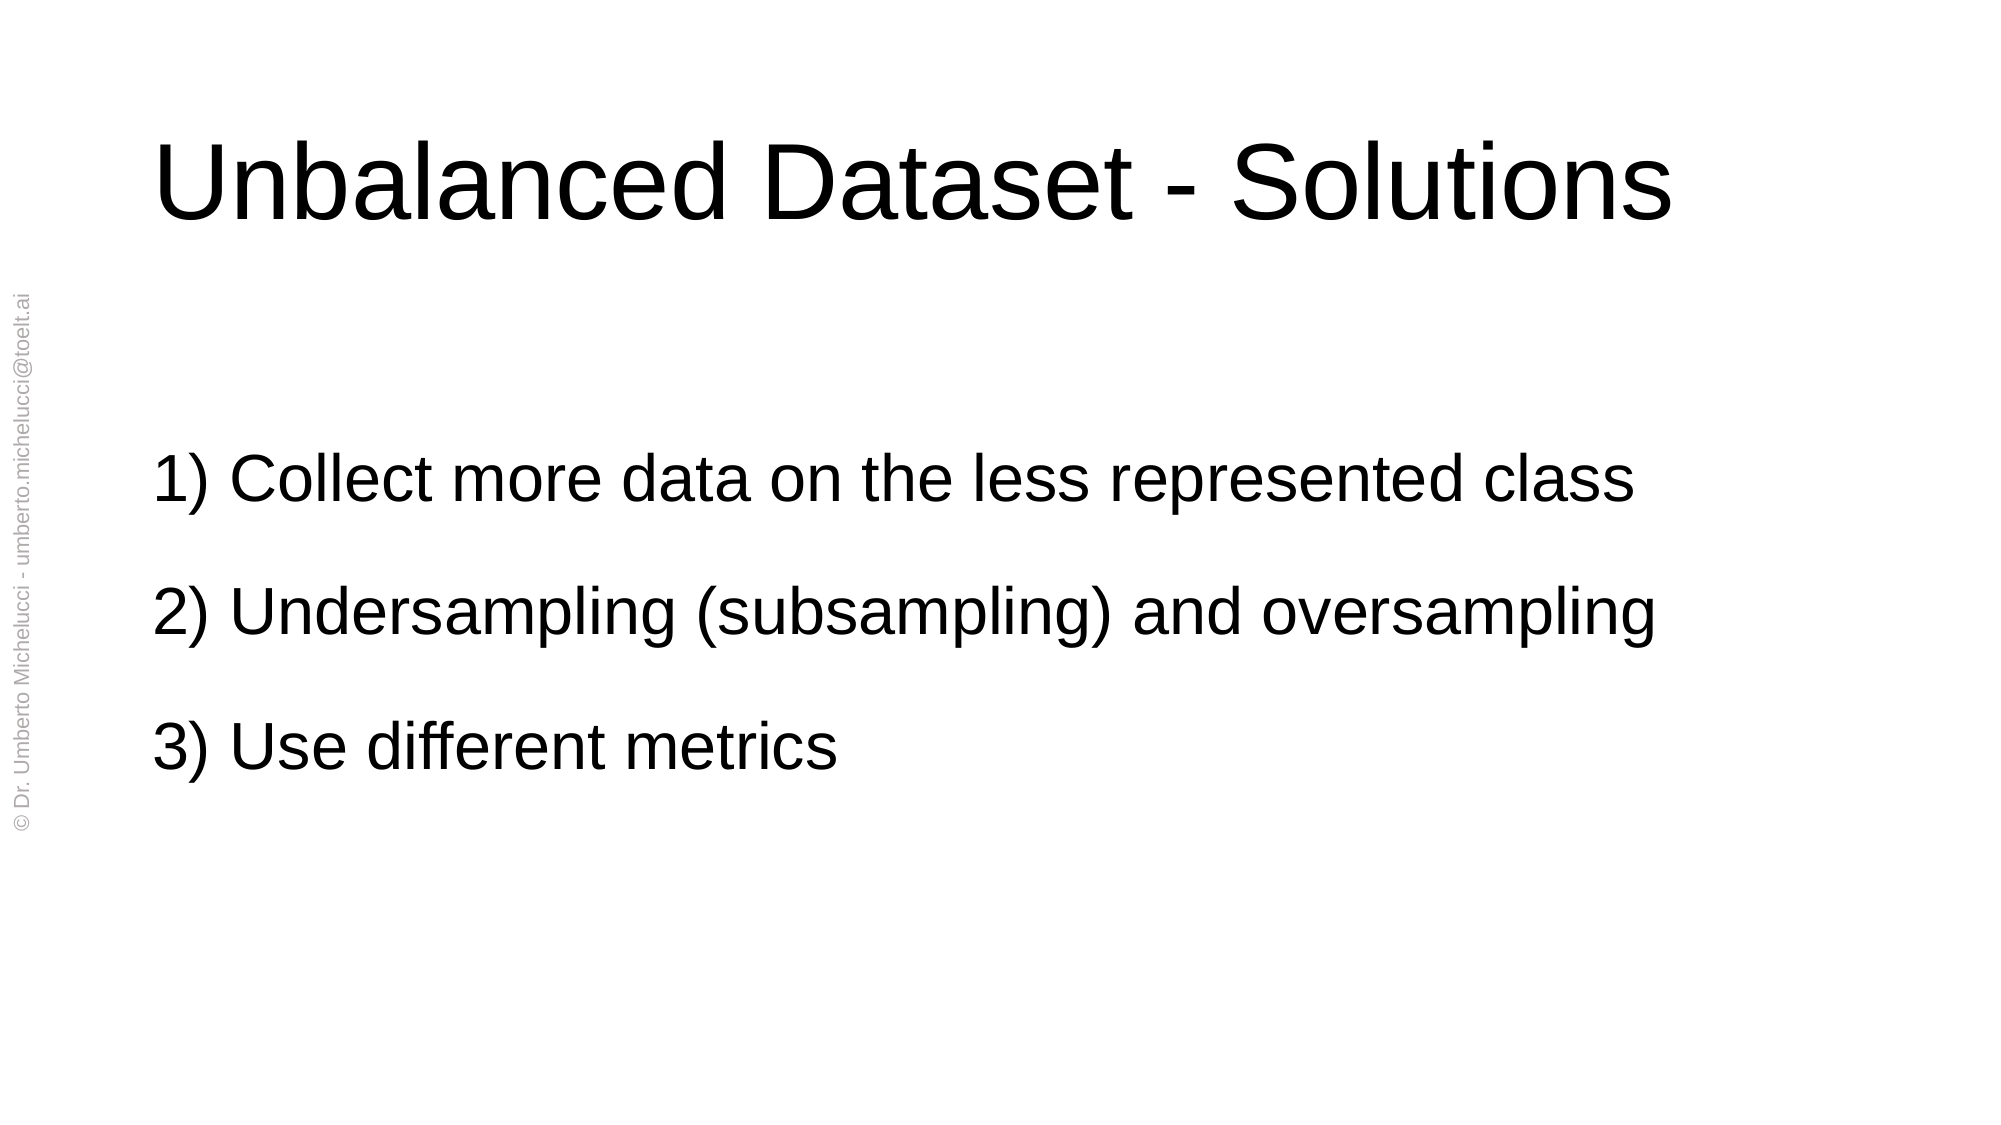

# Unbalanced Dataset - Solutions
1) Collect more data on the less represented class
© Dr. Umberto Michelucci - umberto.michelucci@toelt.ai
2) Undersampling (subsampling) and oversampling
3) Use different metrics